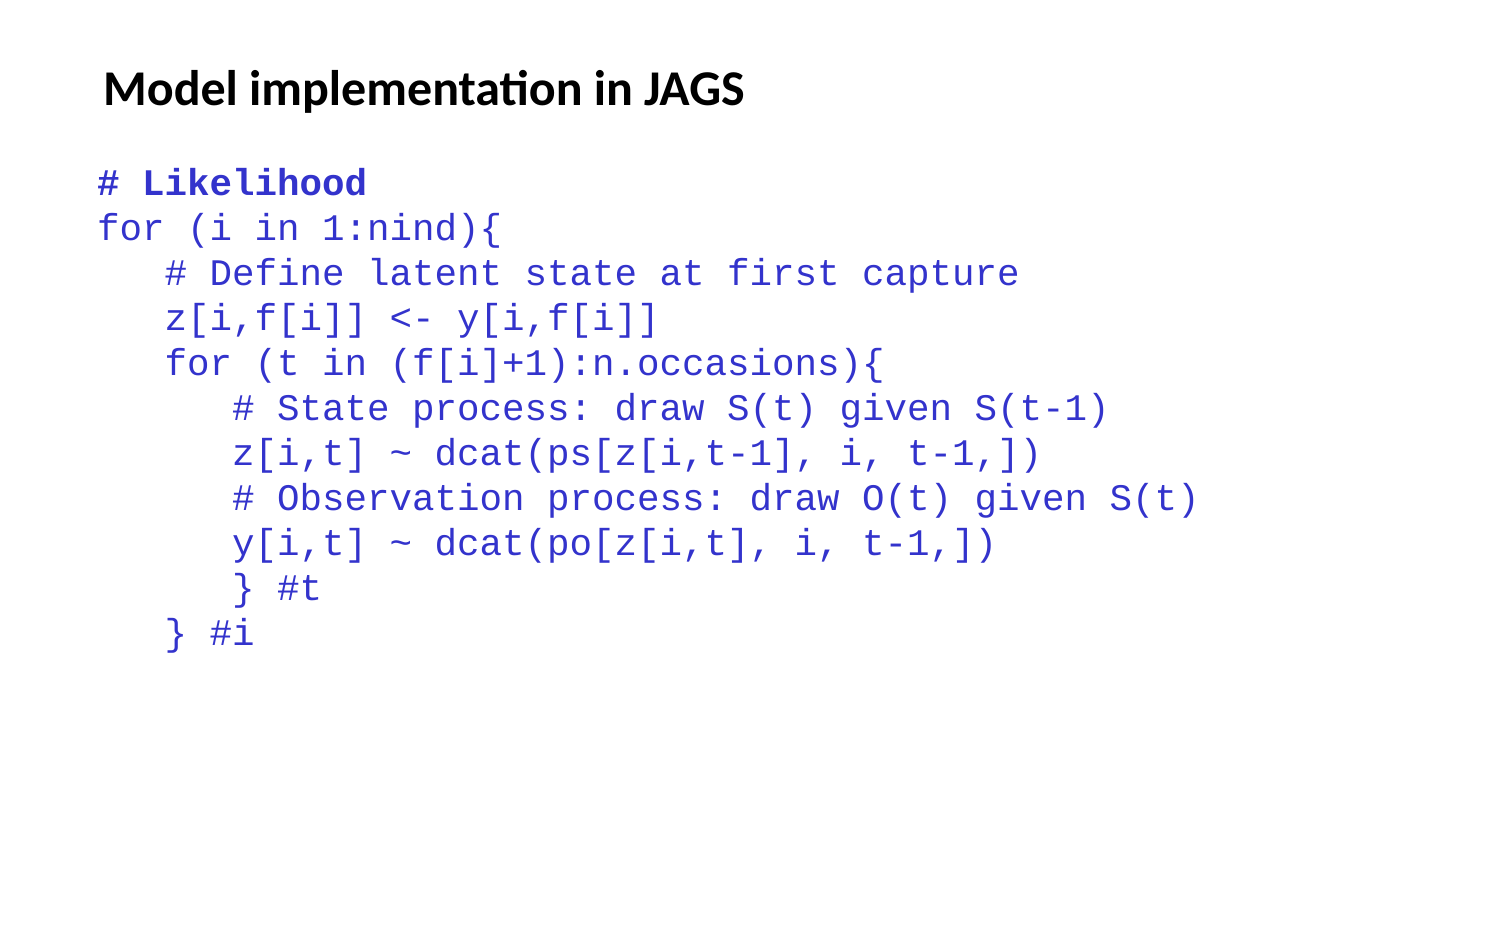

Model implementation in JAGS
# Likelihood
for (i in 1:nind){
   # Define latent state at first capture
   z[i,f[i]] <- y[i,f[i]]
   for (t in (f[i]+1):n.occasions){
      # State process: draw S(t) given S(t-1)
      z[i,t] ~ dcat(ps[z[i,t-1], i, t-1,])
      # Observation process: draw O(t) given S(t)
      y[i,t] ~ dcat(po[z[i,t], i, t-1,])
      } #t
   } #i